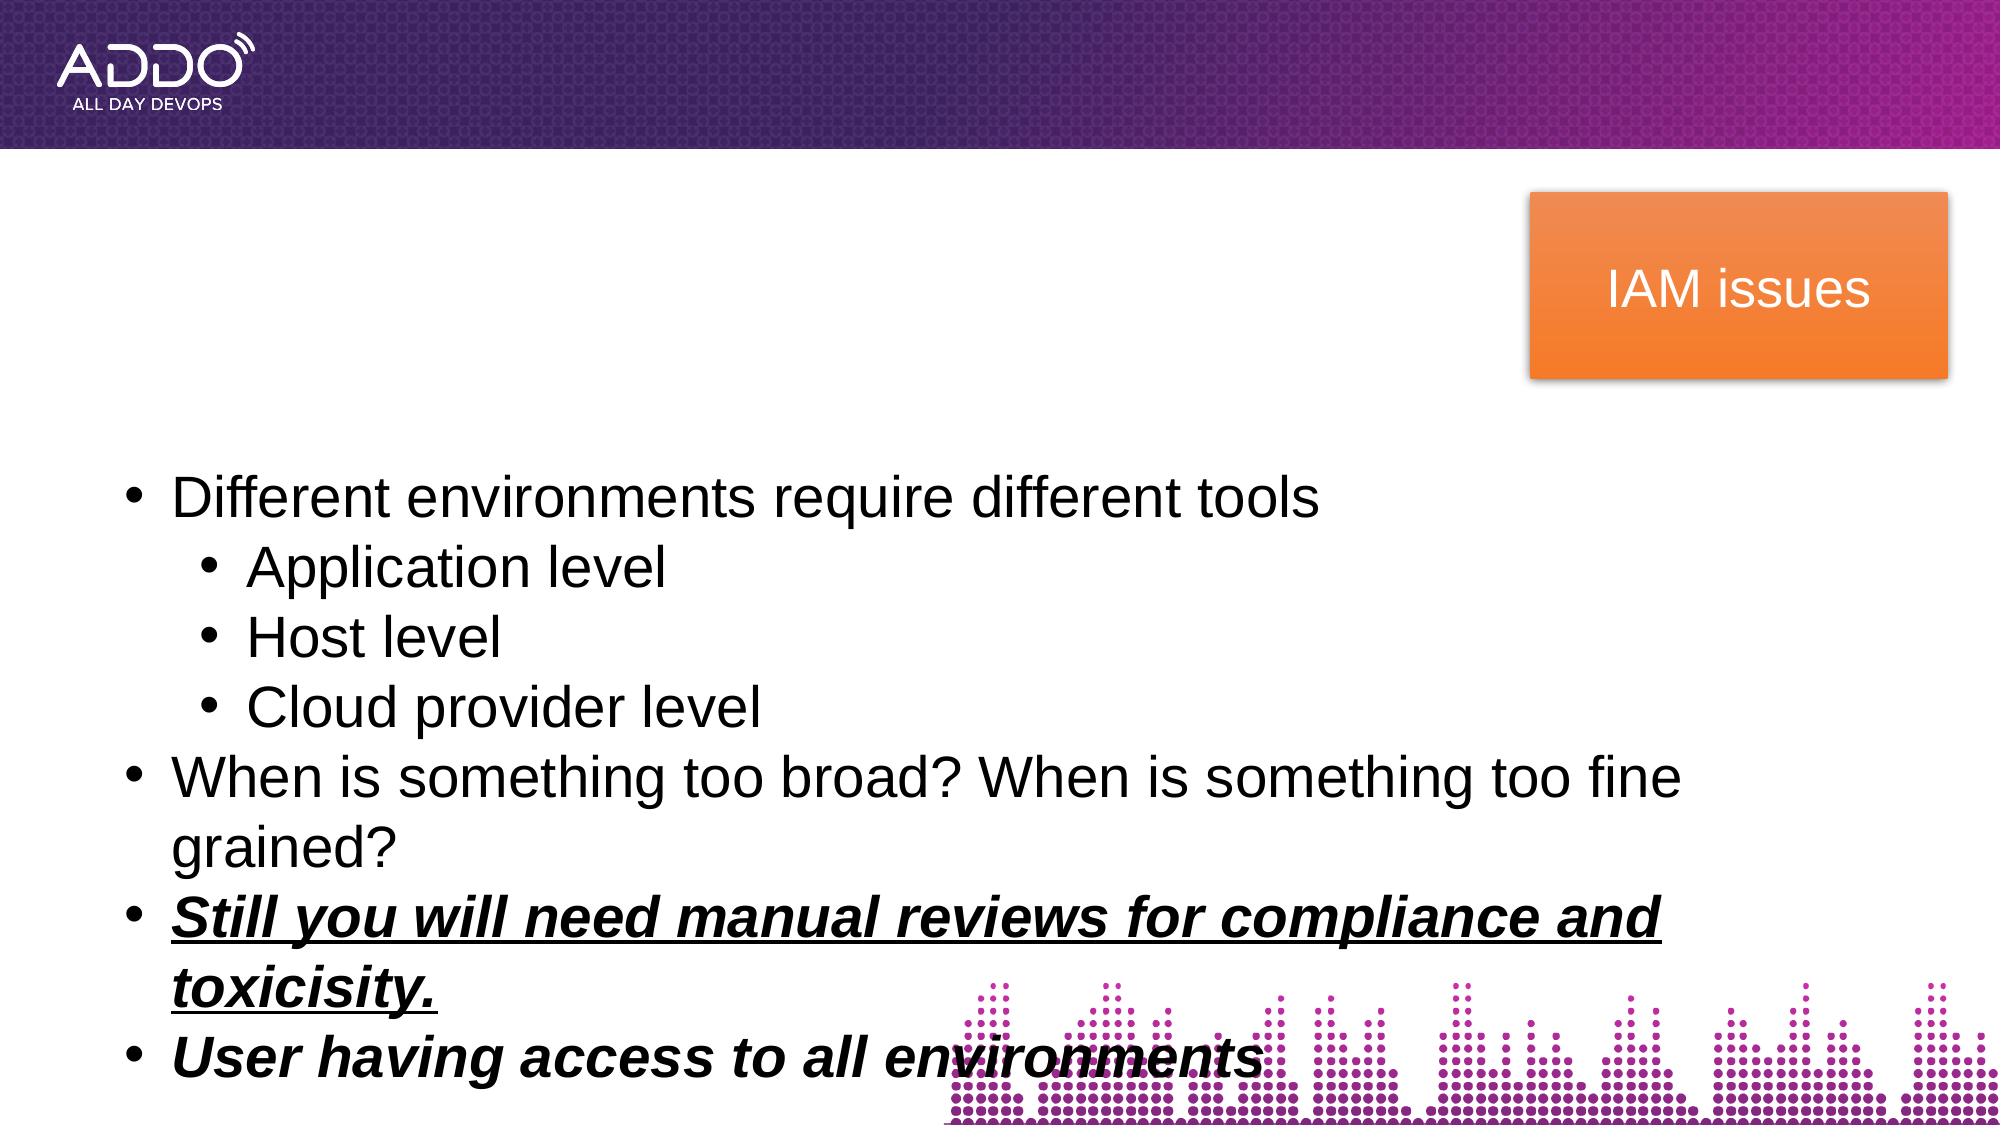

IAM issues
Different environments require different tools
Application level
Host level
Cloud provider level
When is something too broad? When is something too fine grained?
Still you will need manual reviews for compliance and toxicisity.
User having access to all environments